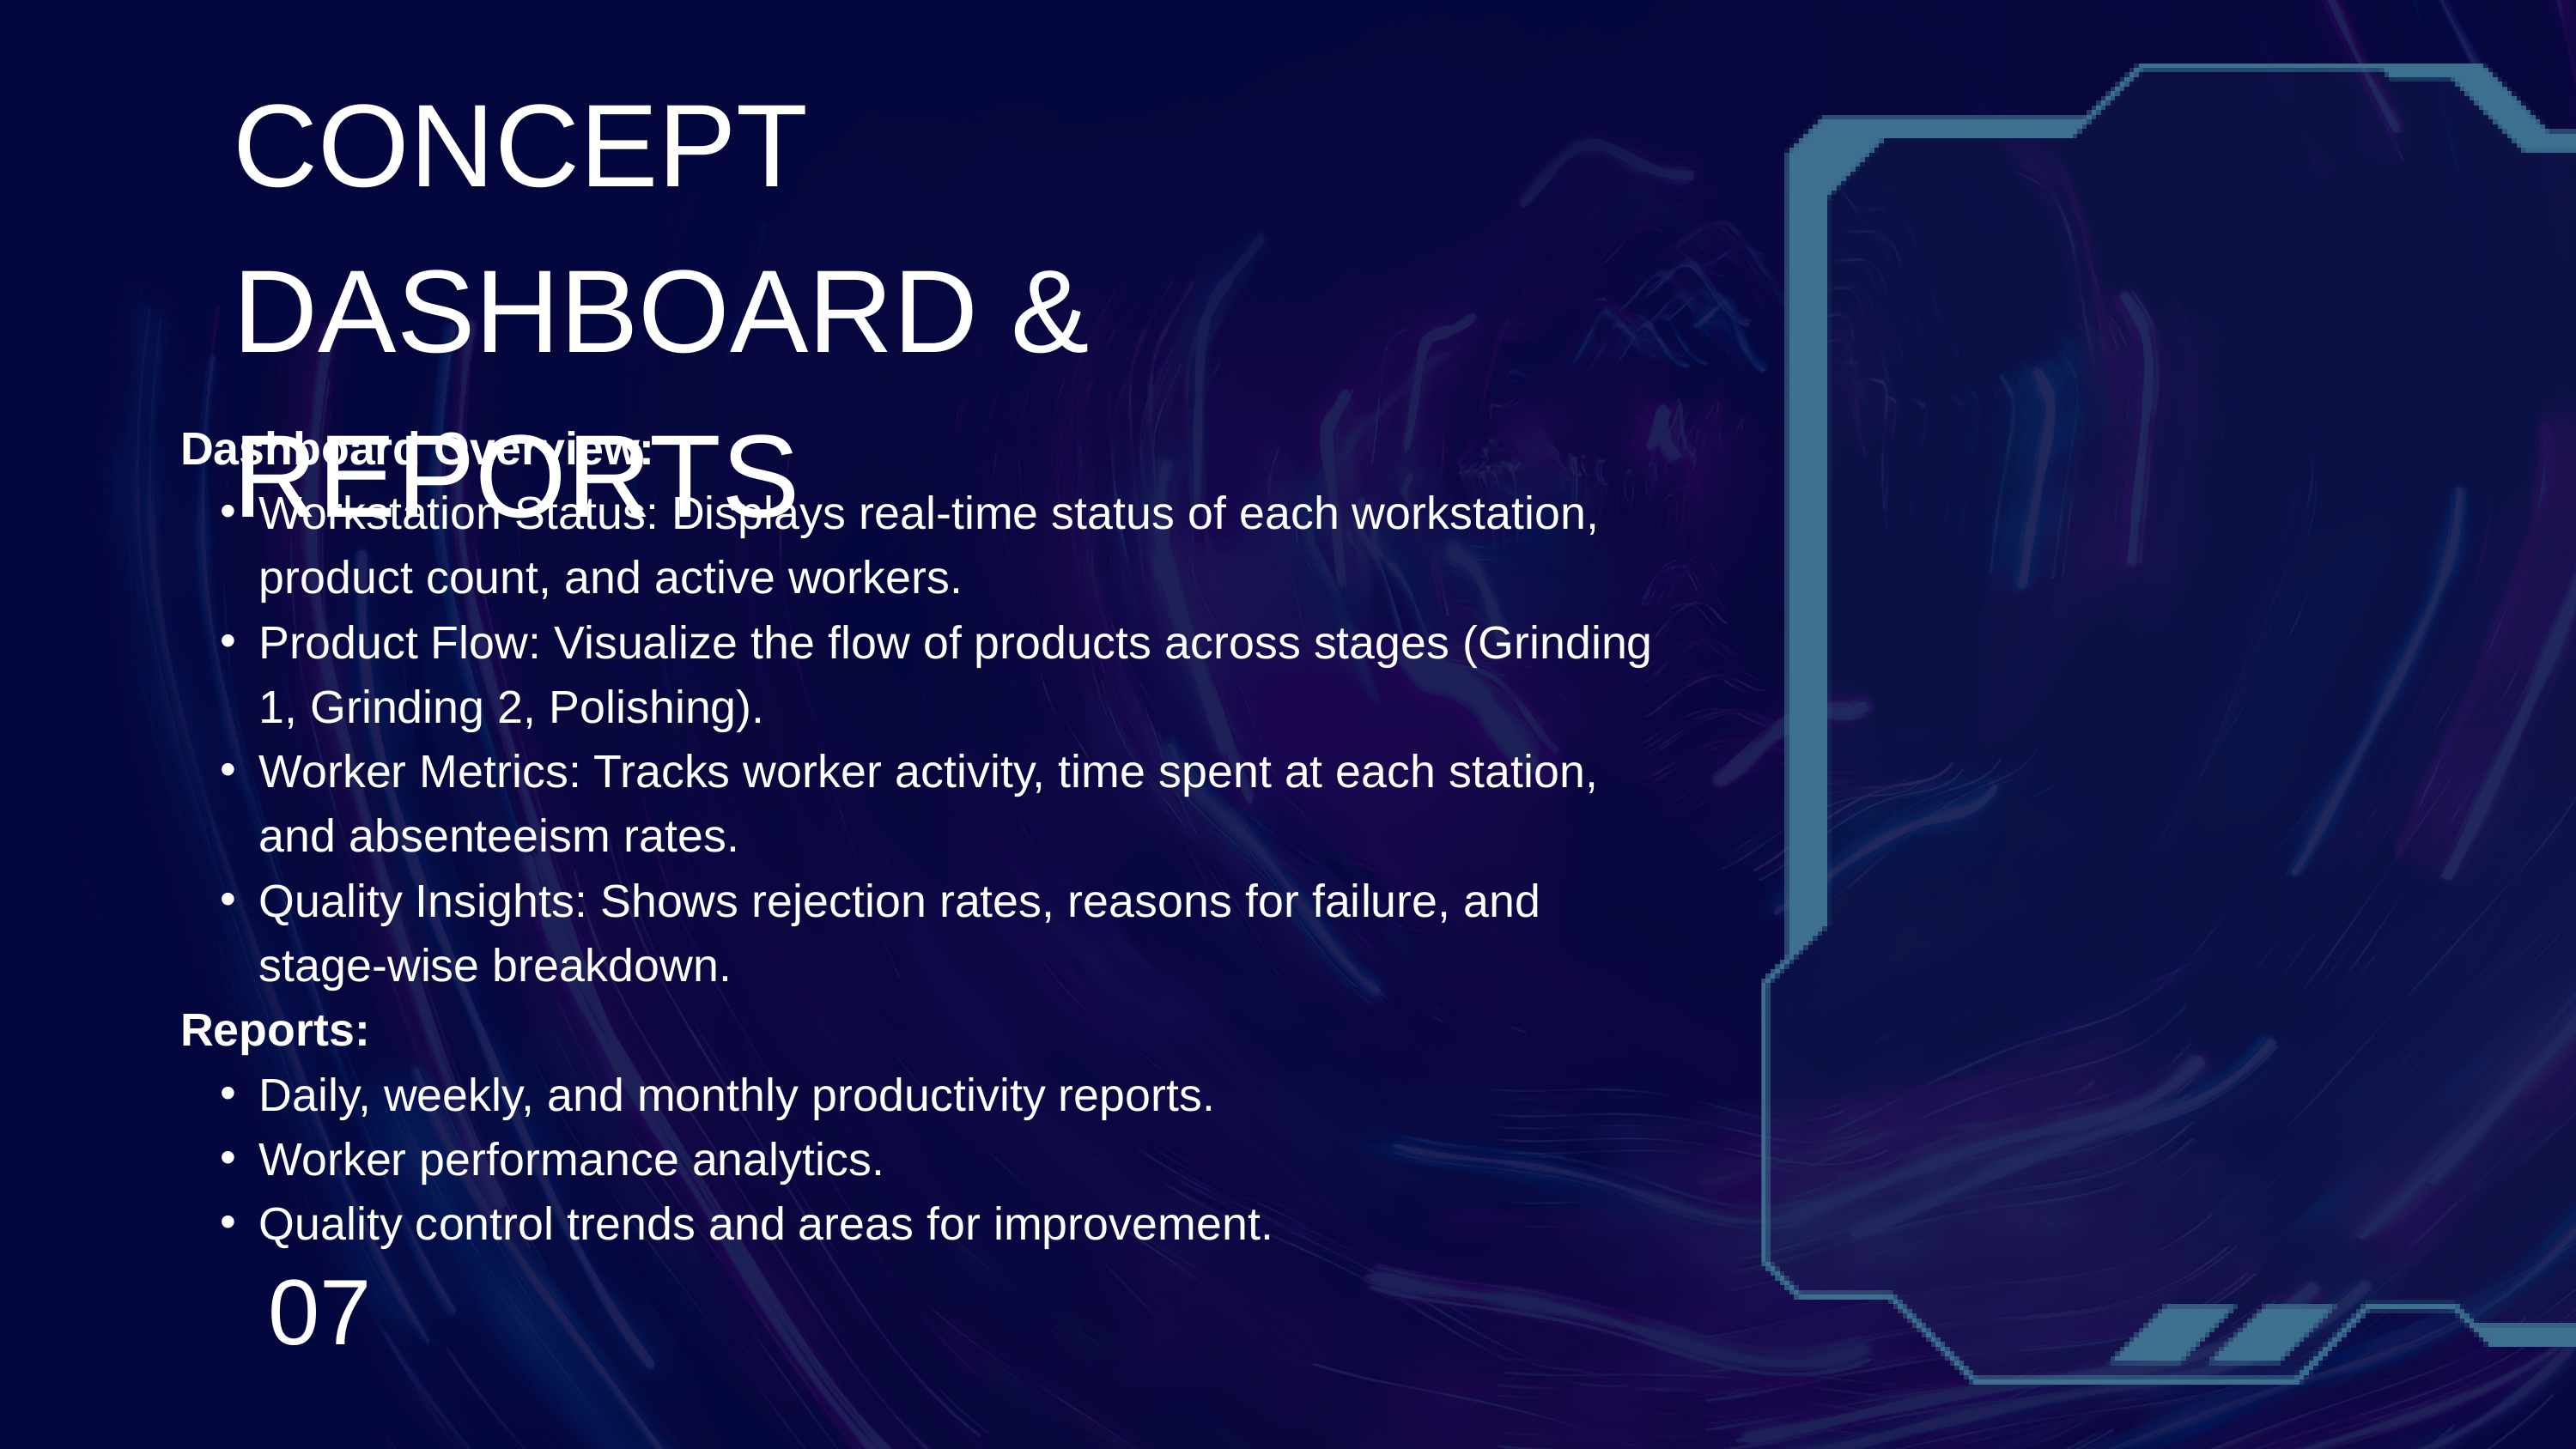

CONCEPT DASHBOARD & REPORTS

Dashboard Overview:
Workstation Status: Displays real-time status of each workstation, product count, and active workers.
Product Flow: Visualize the flow of products across stages (Grinding 1, Grinding 2, Polishing).
Worker Metrics: Tracks worker activity, time spent at each station, and absenteeism rates.
Quality Insights: Shows rejection rates, reasons for failure, and stage-wise breakdown.
Reports:
Daily, weekly, and monthly productivity reports.
Worker performance analytics.
Quality control trends and areas for improvement.

07